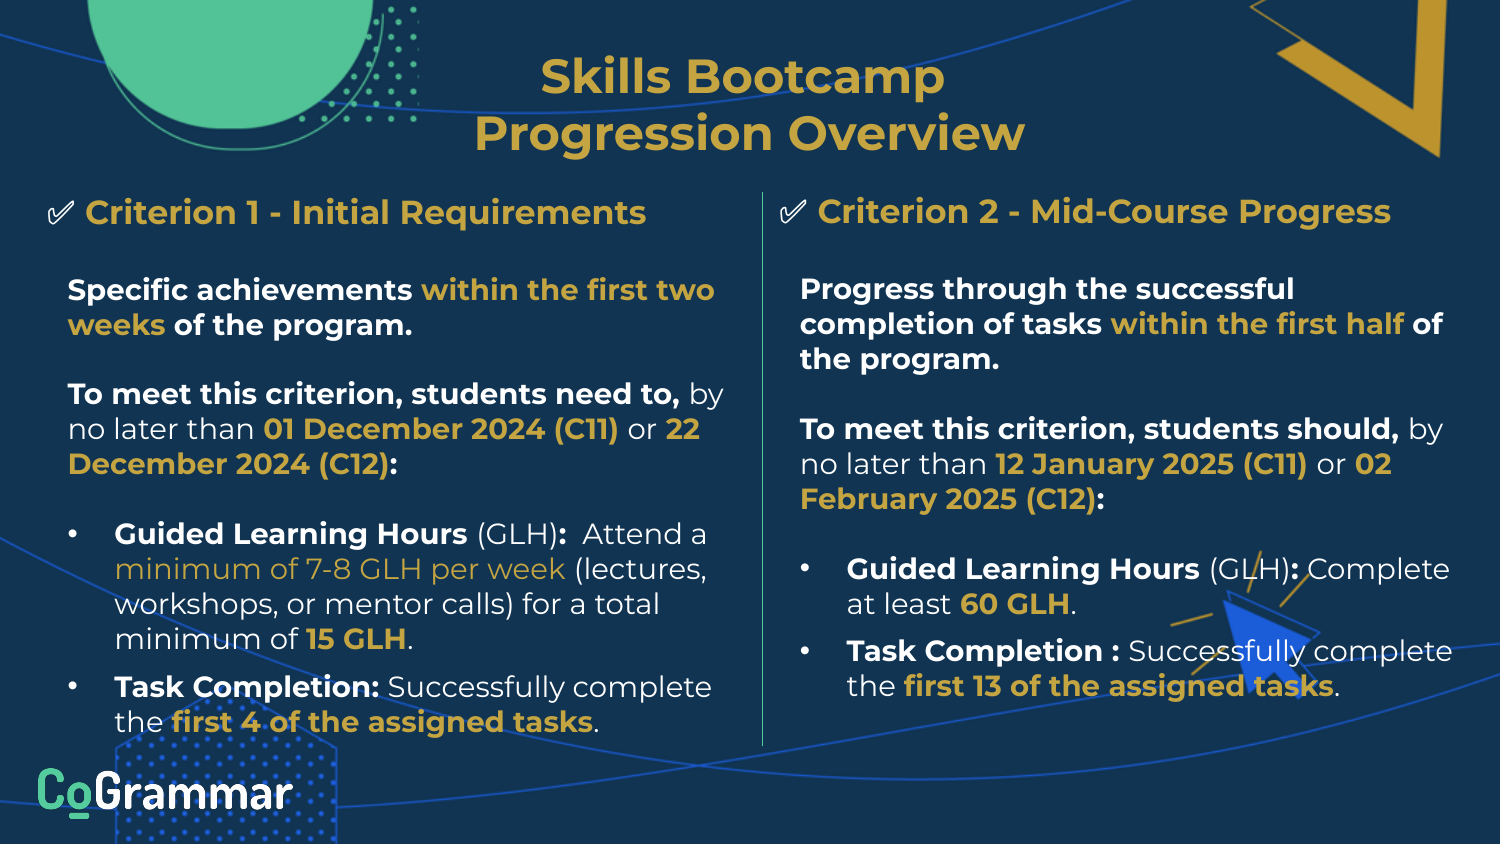

Skills Bootcamp
Progression Overview
✅ Criterion 2 - Mid-Course Progress

Progress through the successful completion of tasks within the first half of the program.
To meet this criterion, students should, by no later than 12 January 2025 (C11) or 02 February 2025 (C12):

Guided Learning Hours (GLH): Complete at least 60 GLH.
Task Completion : Successfully complete the first 13 of the assigned tasks.
✅ Criterion 1 - Initial Requirements

Specific achievements within the first two weeks of the program.
To meet this criterion, students need to, by no later than 01 December 2024 (C11) or 22 December 2024 (C12):

Guided Learning Hours (GLH):  Attend a minimum of 7-8 GLH per week (lectures, workshops, or mentor calls) for a total minimum of 15 GLH.
Task Completion: Successfully complete the first 4 of the assigned tasks.